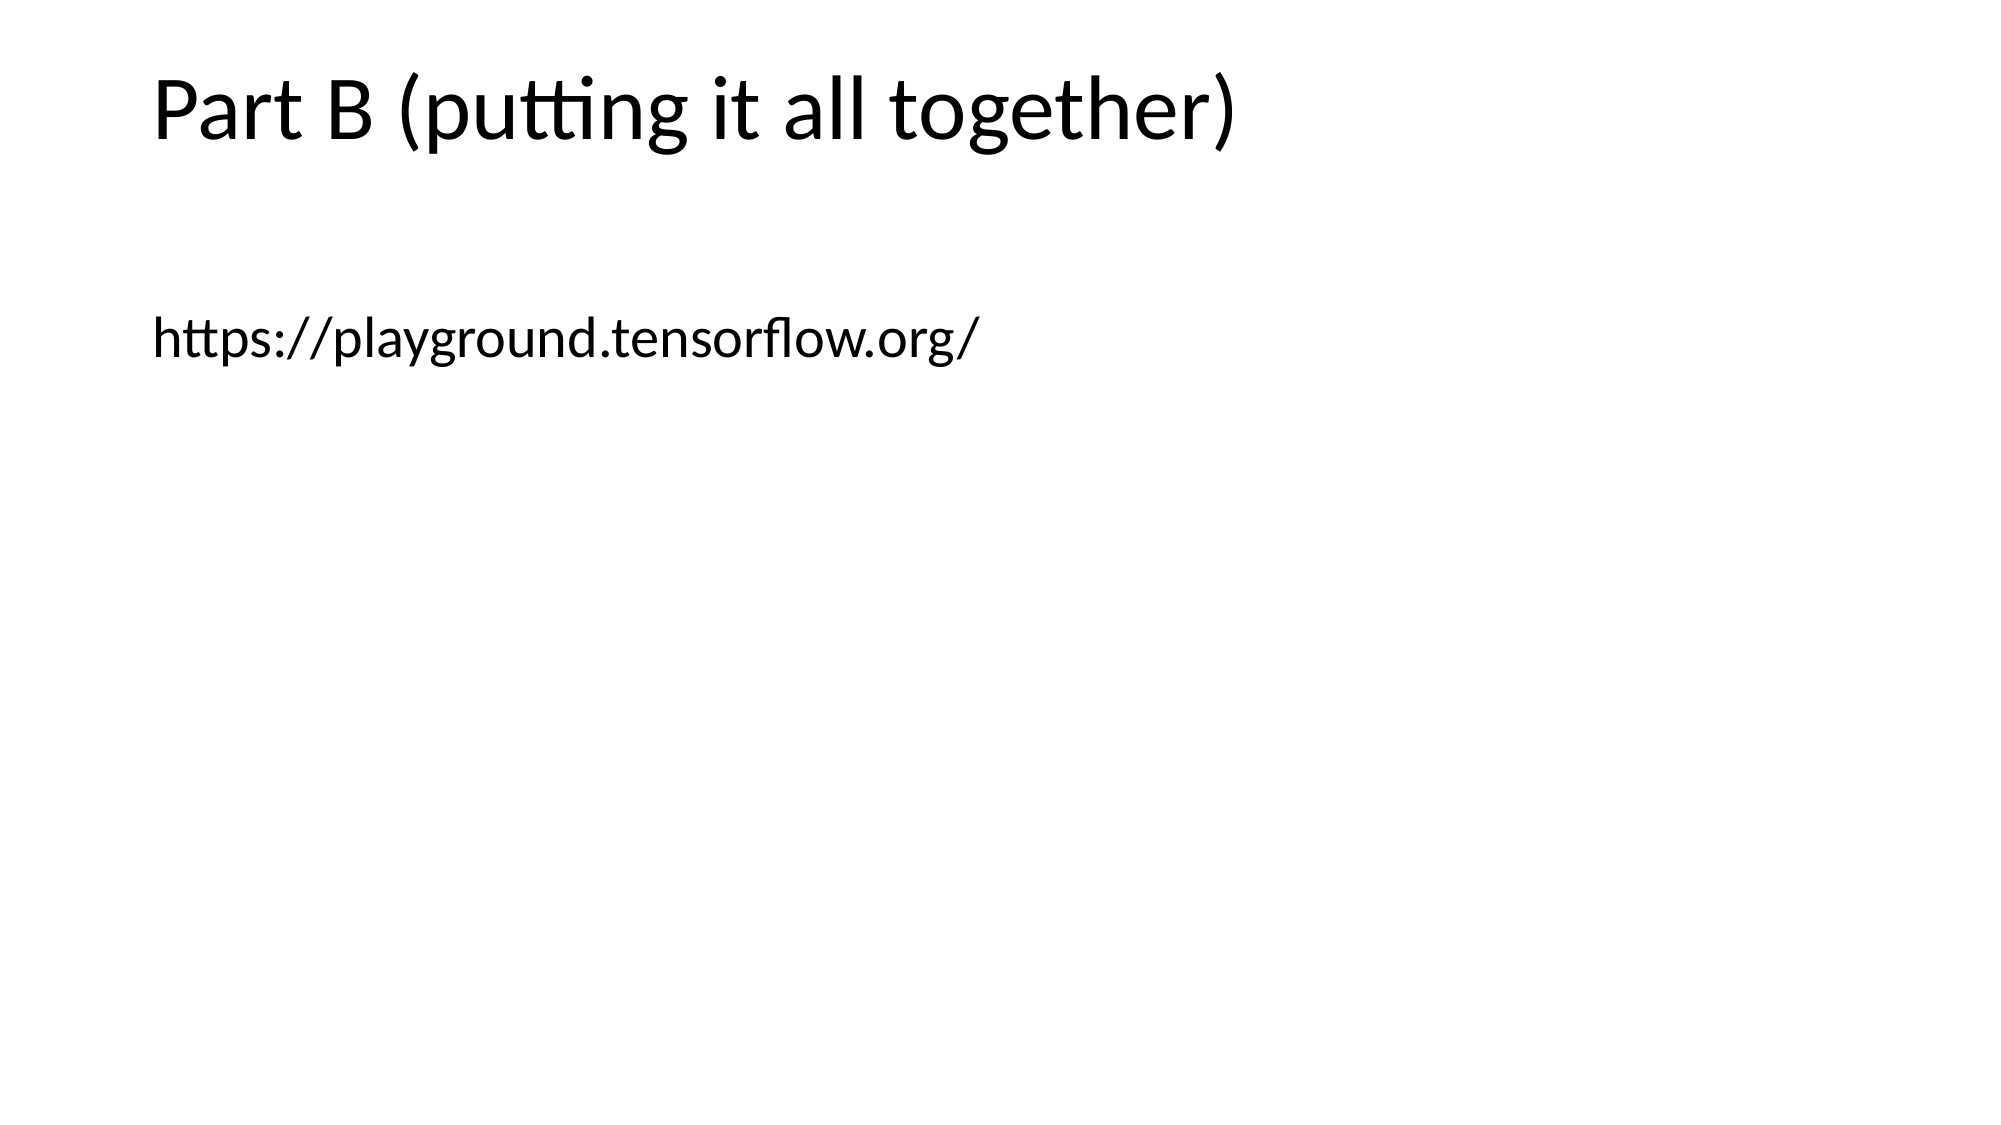

# Part B (putting it all together)
https://playground.tensorflow.org/